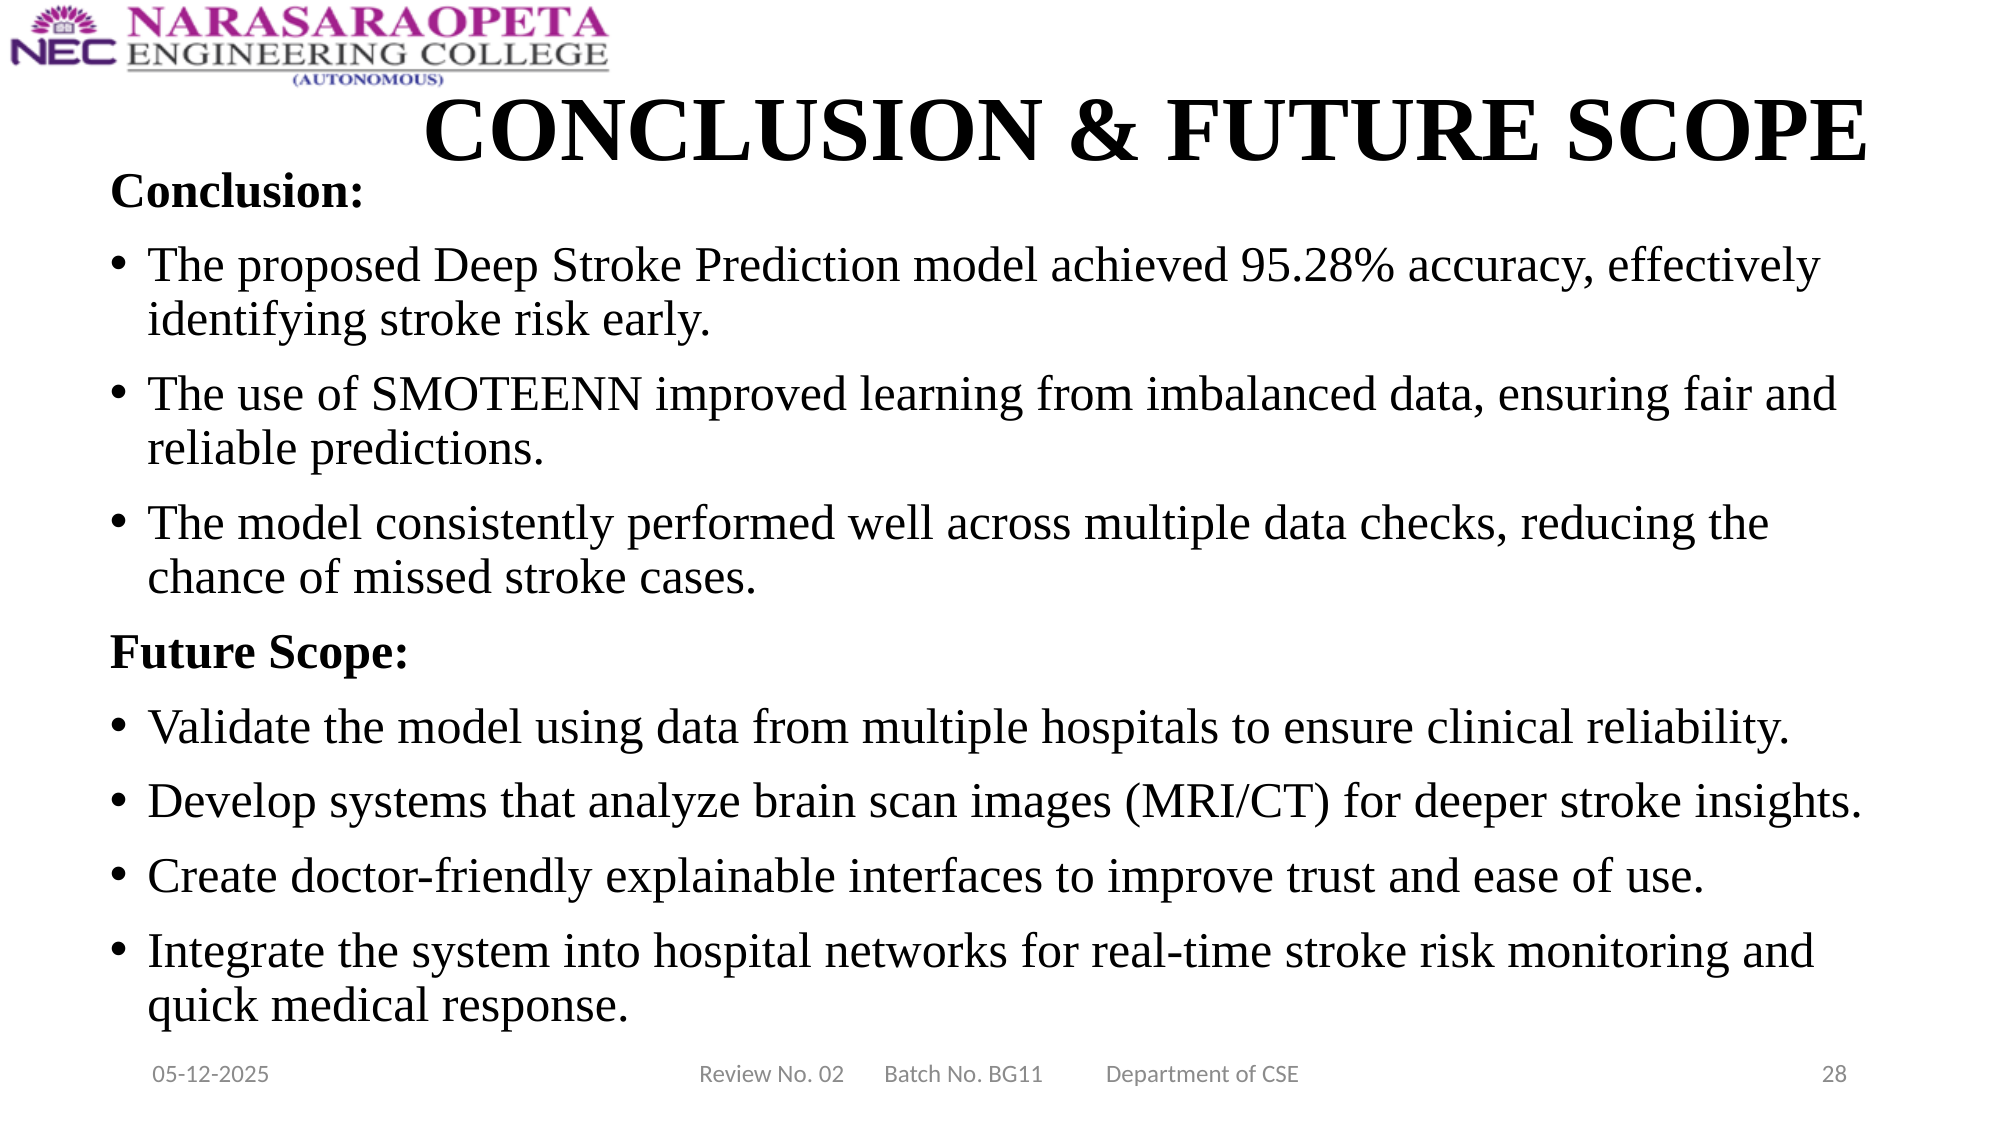

# CONCLUSION & FUTURE SCOPE
Conclusion:
The proposed Deep Stroke Prediction model achieved 95.28% accuracy, effectively identifying stroke risk early.
The use of SMOTEENN improved learning from imbalanced data, ensuring fair and reliable predictions.
The model consistently performed well across multiple data checks, reducing the chance of missed stroke cases.
Future Scope:
Validate the model using data from multiple hospitals to ensure clinical reliability.
Develop systems that analyze brain scan images (MRI/CT) for deeper stroke insights.
Create doctor-friendly explainable interfaces to improve trust and ease of use.
Integrate the system into hospital networks for real-time stroke risk monitoring and quick medical response.
05-12-2025
Review No. 02       Batch No. BG11           Department of CSE
28